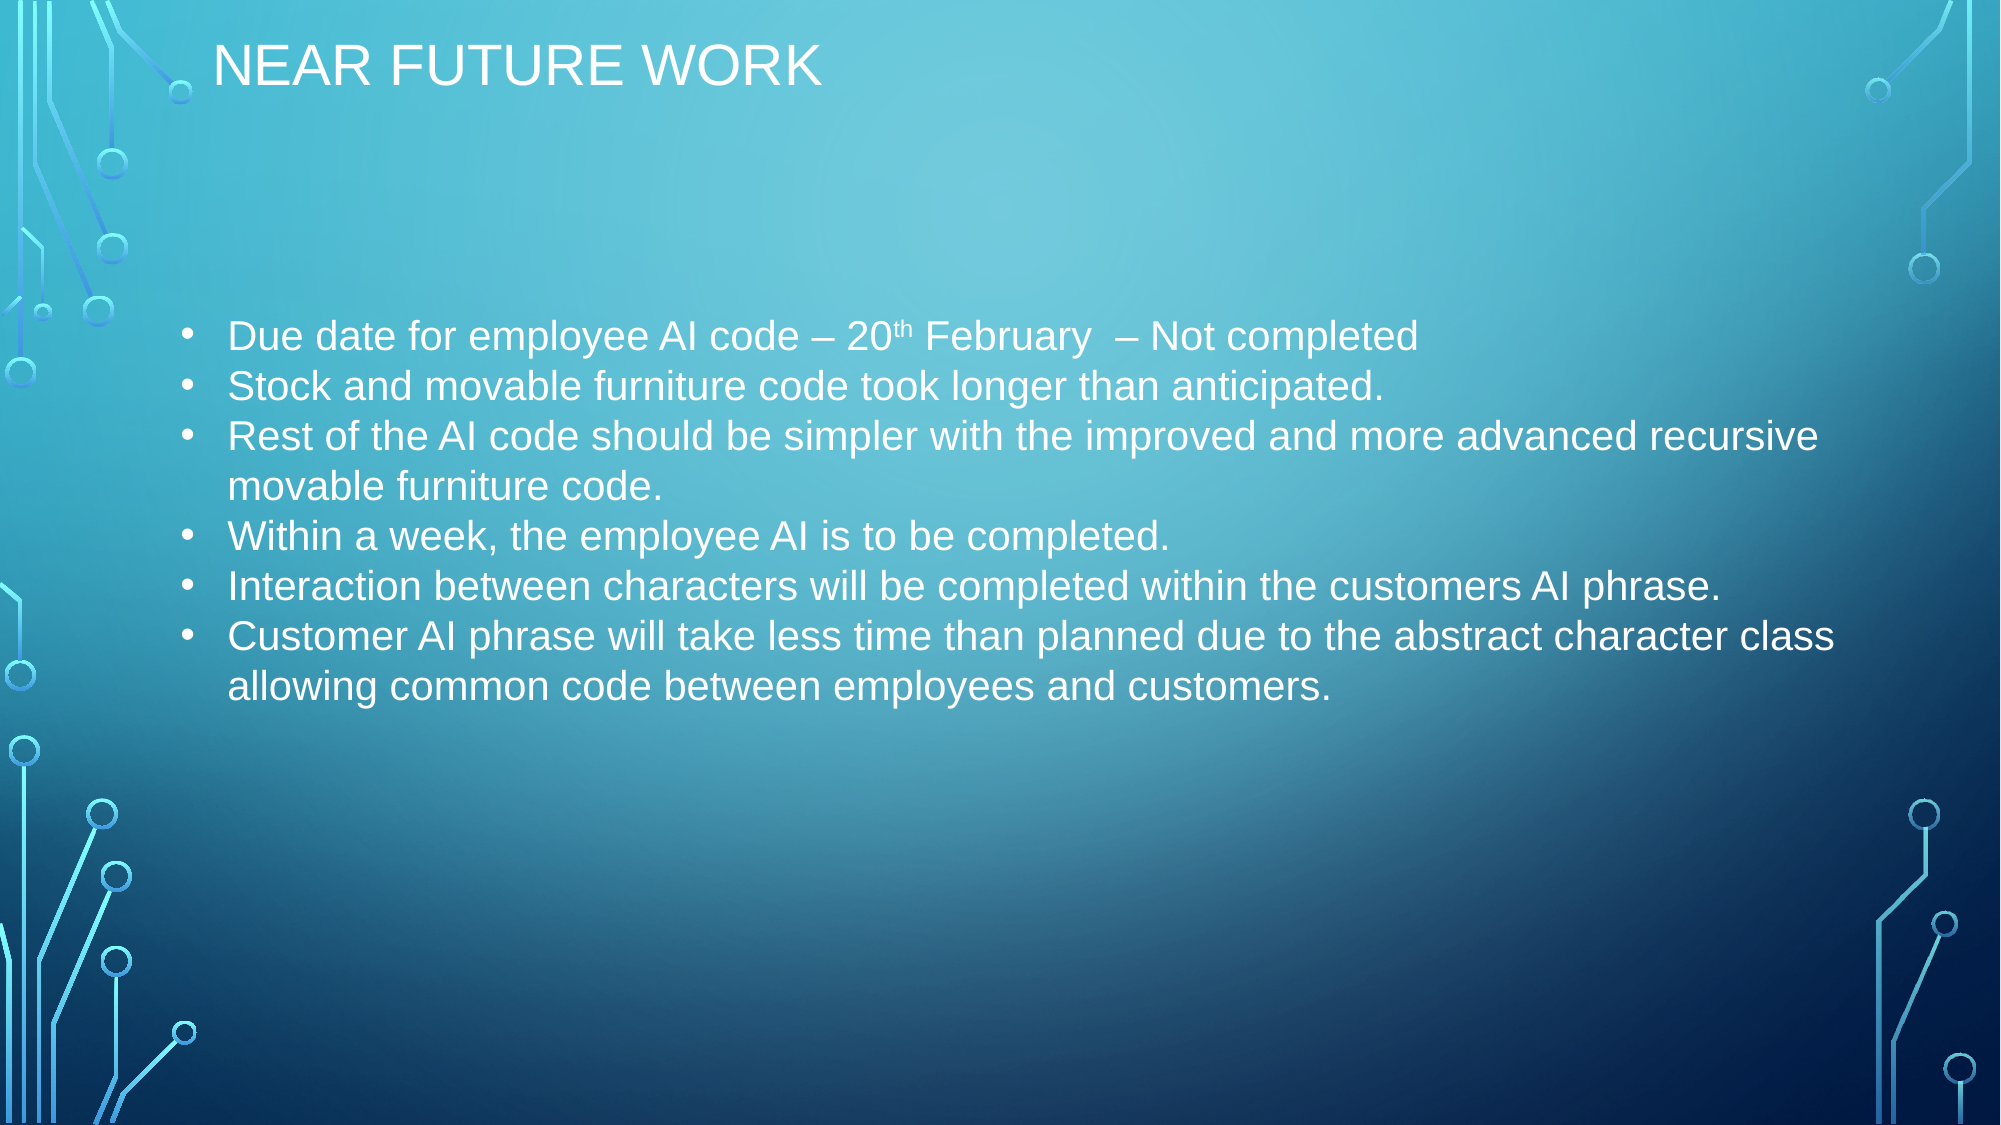

Near Future Work
Due date for employee AI code – 20th February  – Not completed
Stock and movable furniture code took longer than anticipated.
Rest of the AI code should be simpler with the improved and more advanced recursive movable furniture code.
Within a week, the employee AI is to be completed.
Interaction between characters will be completed within the customers AI phrase.
Customer AI phrase will take less time than planned due to the abstract character class allowing common code between employees and customers.